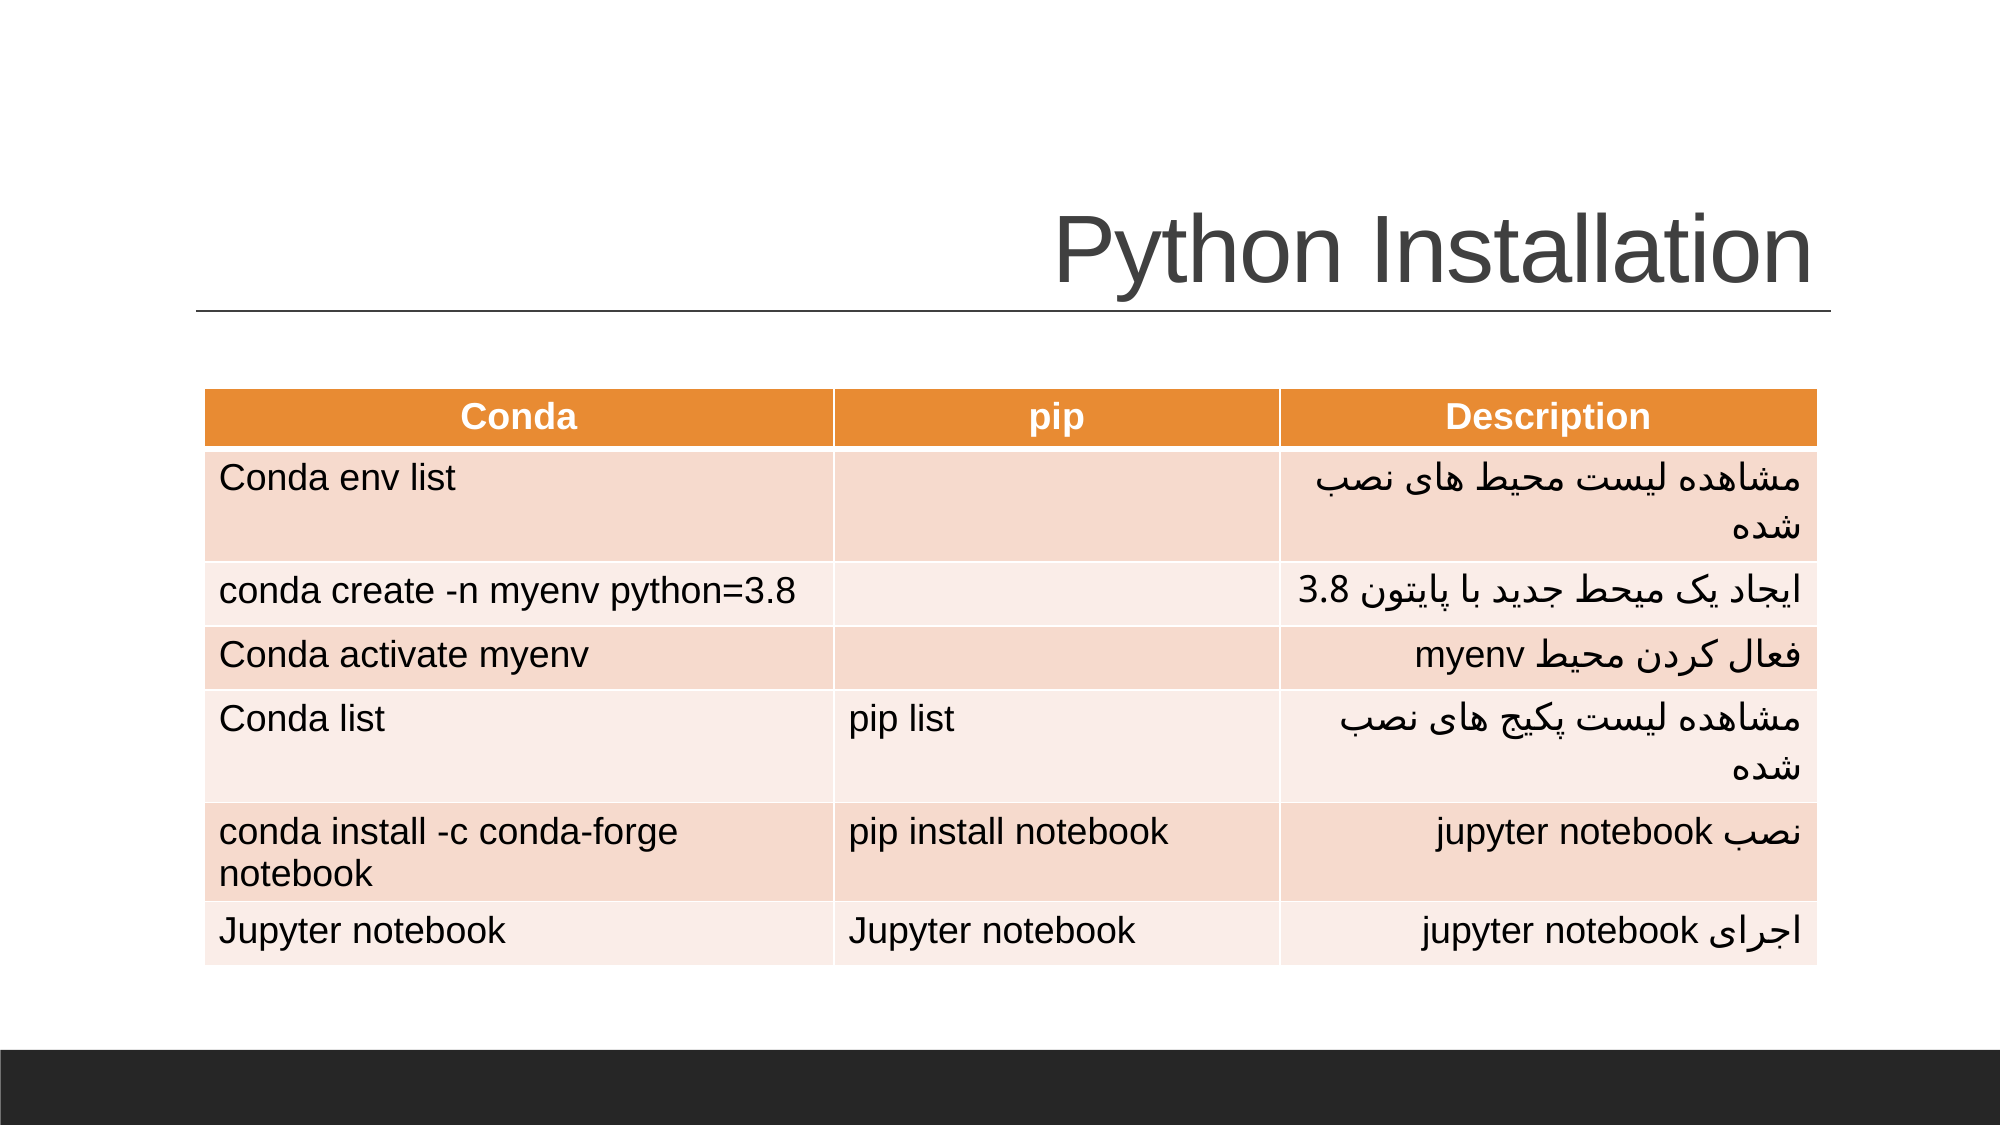

# Python Installation
| Conda | pip | Description |
| --- | --- | --- |
| Conda env list |  | مشاهده لیست محیط های نصب شده |
| conda create -n myenv python=3.8 |  | ایجاد یک میحط جدید با پایتون 3.8 |
| Conda activate myenv |  | فعال کردن محیط myenv |
| Conda list | pip list | مشاهده لیست پکیج های نصب شده |
| conda install -c conda-forge notebook | pip install notebook | نصب jupyter notebook |
| Jupyter notebook | Jupyter notebook | اجرای jupyter notebook |